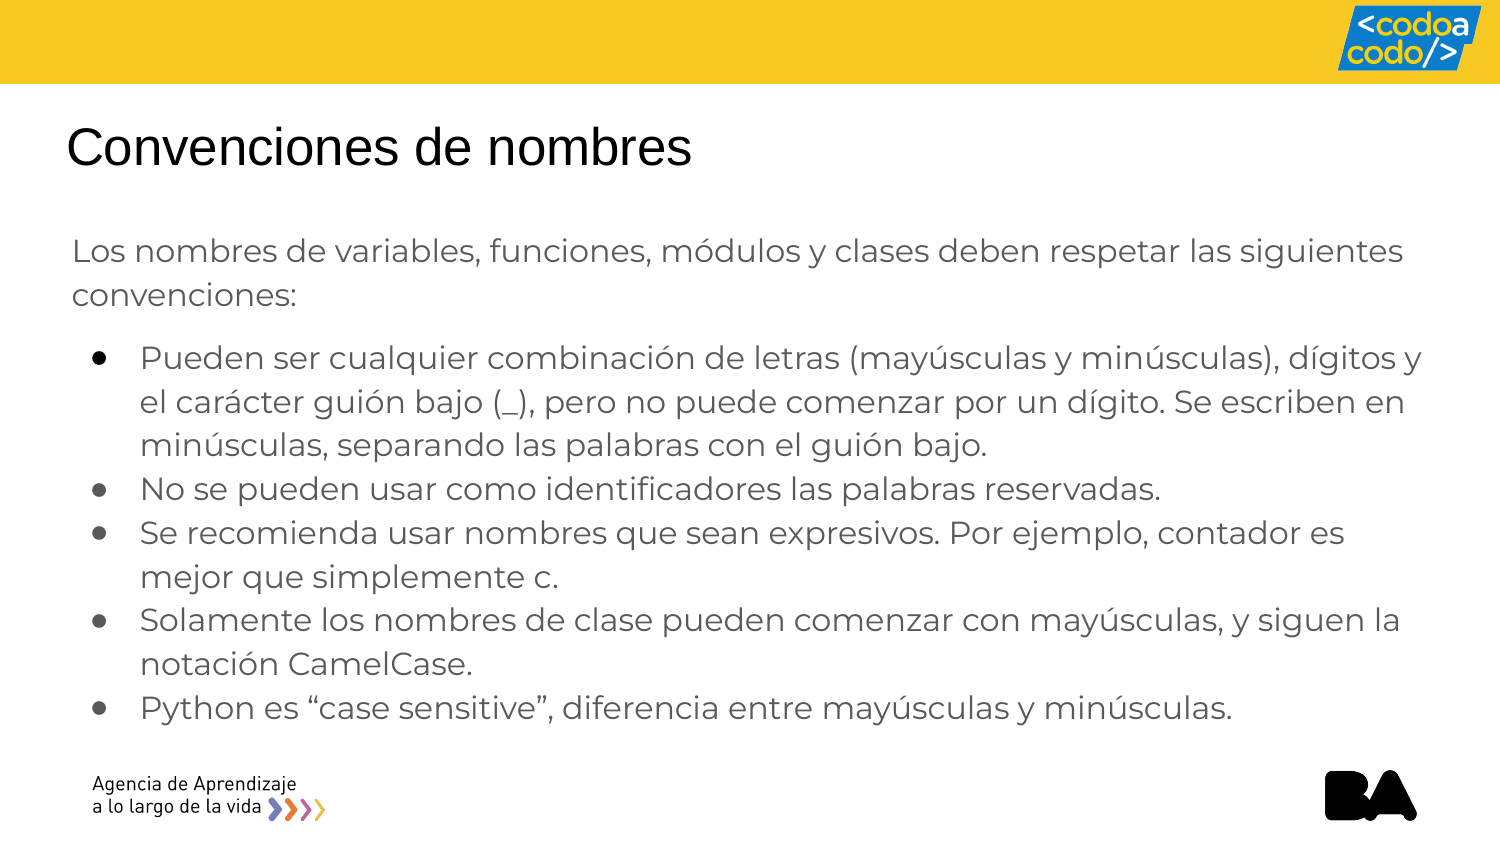

# Convenciones de nombres
Los nombres de variables, funciones, módulos y clases deben respetar las siguientes convenciones:
Pueden ser cualquier combinación de letras (mayúsculas y minúsculas), dígitos y el carácter guión bajo (_), pero no puede comenzar por un dígito. Se escriben en minúsculas, separando las palabras con el guión bajo.
No se pueden usar como identificadores las palabras reservadas.
Se recomienda usar nombres que sean expresivos. Por ejemplo, contador es mejor que simplemente c.
Solamente los nombres de clase pueden comenzar con mayúsculas, y siguen la notación CamelCase.
Python es “case sensitive”, diferencia entre mayúsculas y minúsculas.